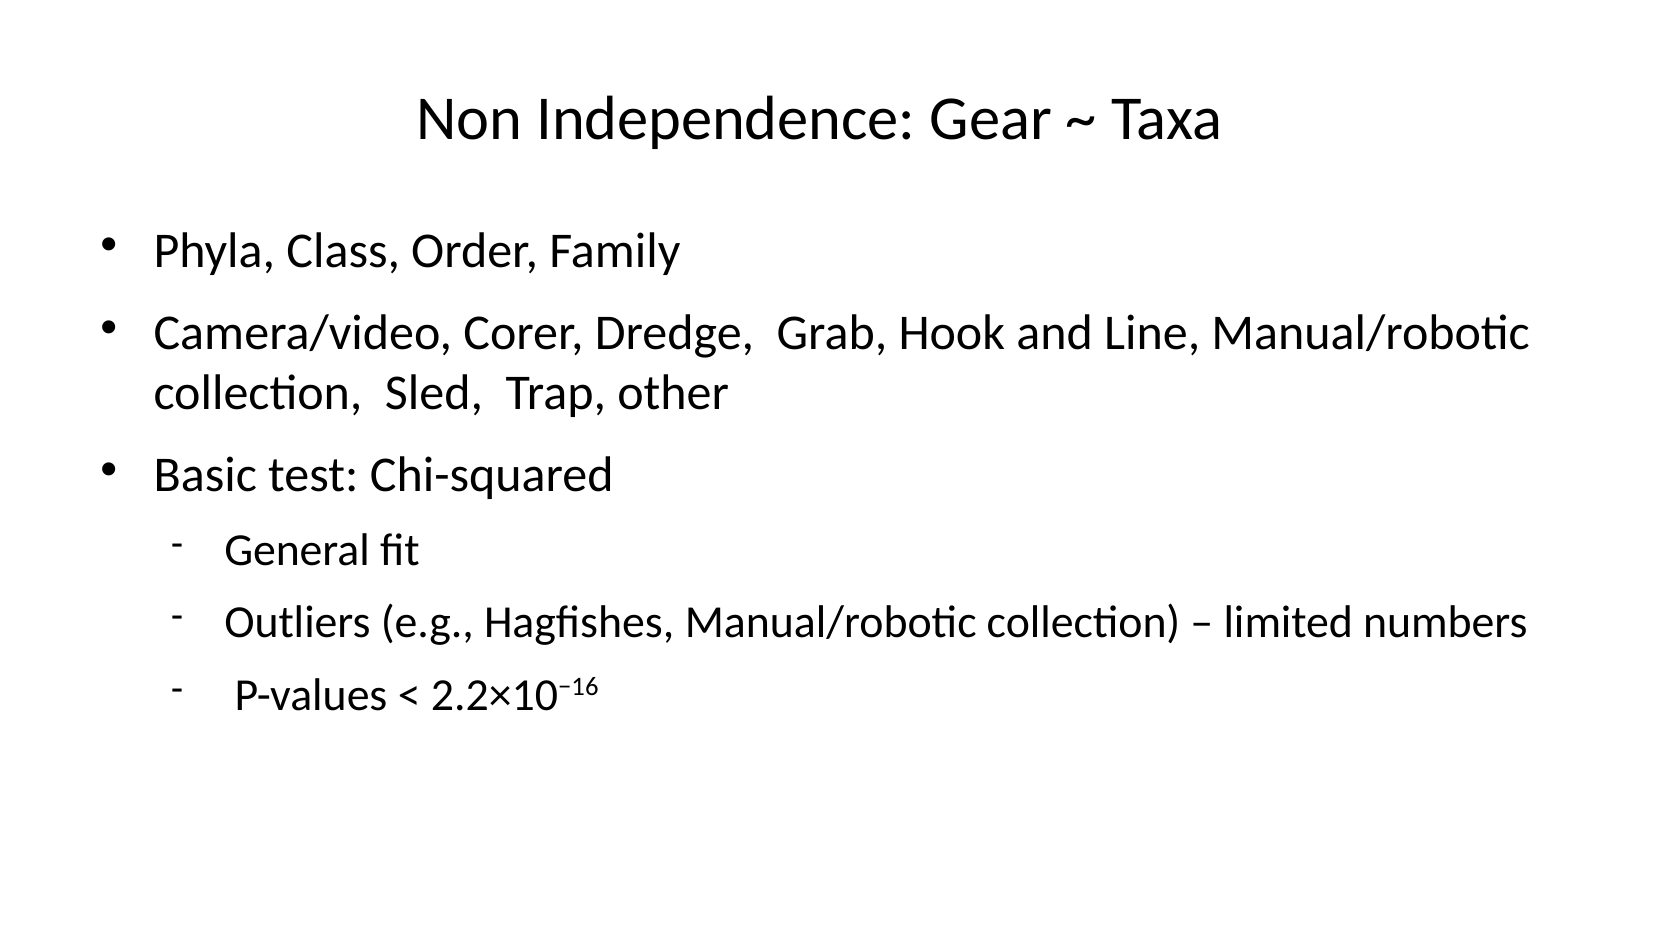

Non Independence: Gear ~ Taxa
Phyla, Class, Order, Family
Camera/video, Corer, Dredge,  Grab, Hook and Line, Manual/robotic collection,  Sled,  Trap, other
Basic test: Chi-squared
General fit
Outliers (e.g., Hagfishes, Manual/robotic collection) – limited numbers
 P-values < 2.2×10−16